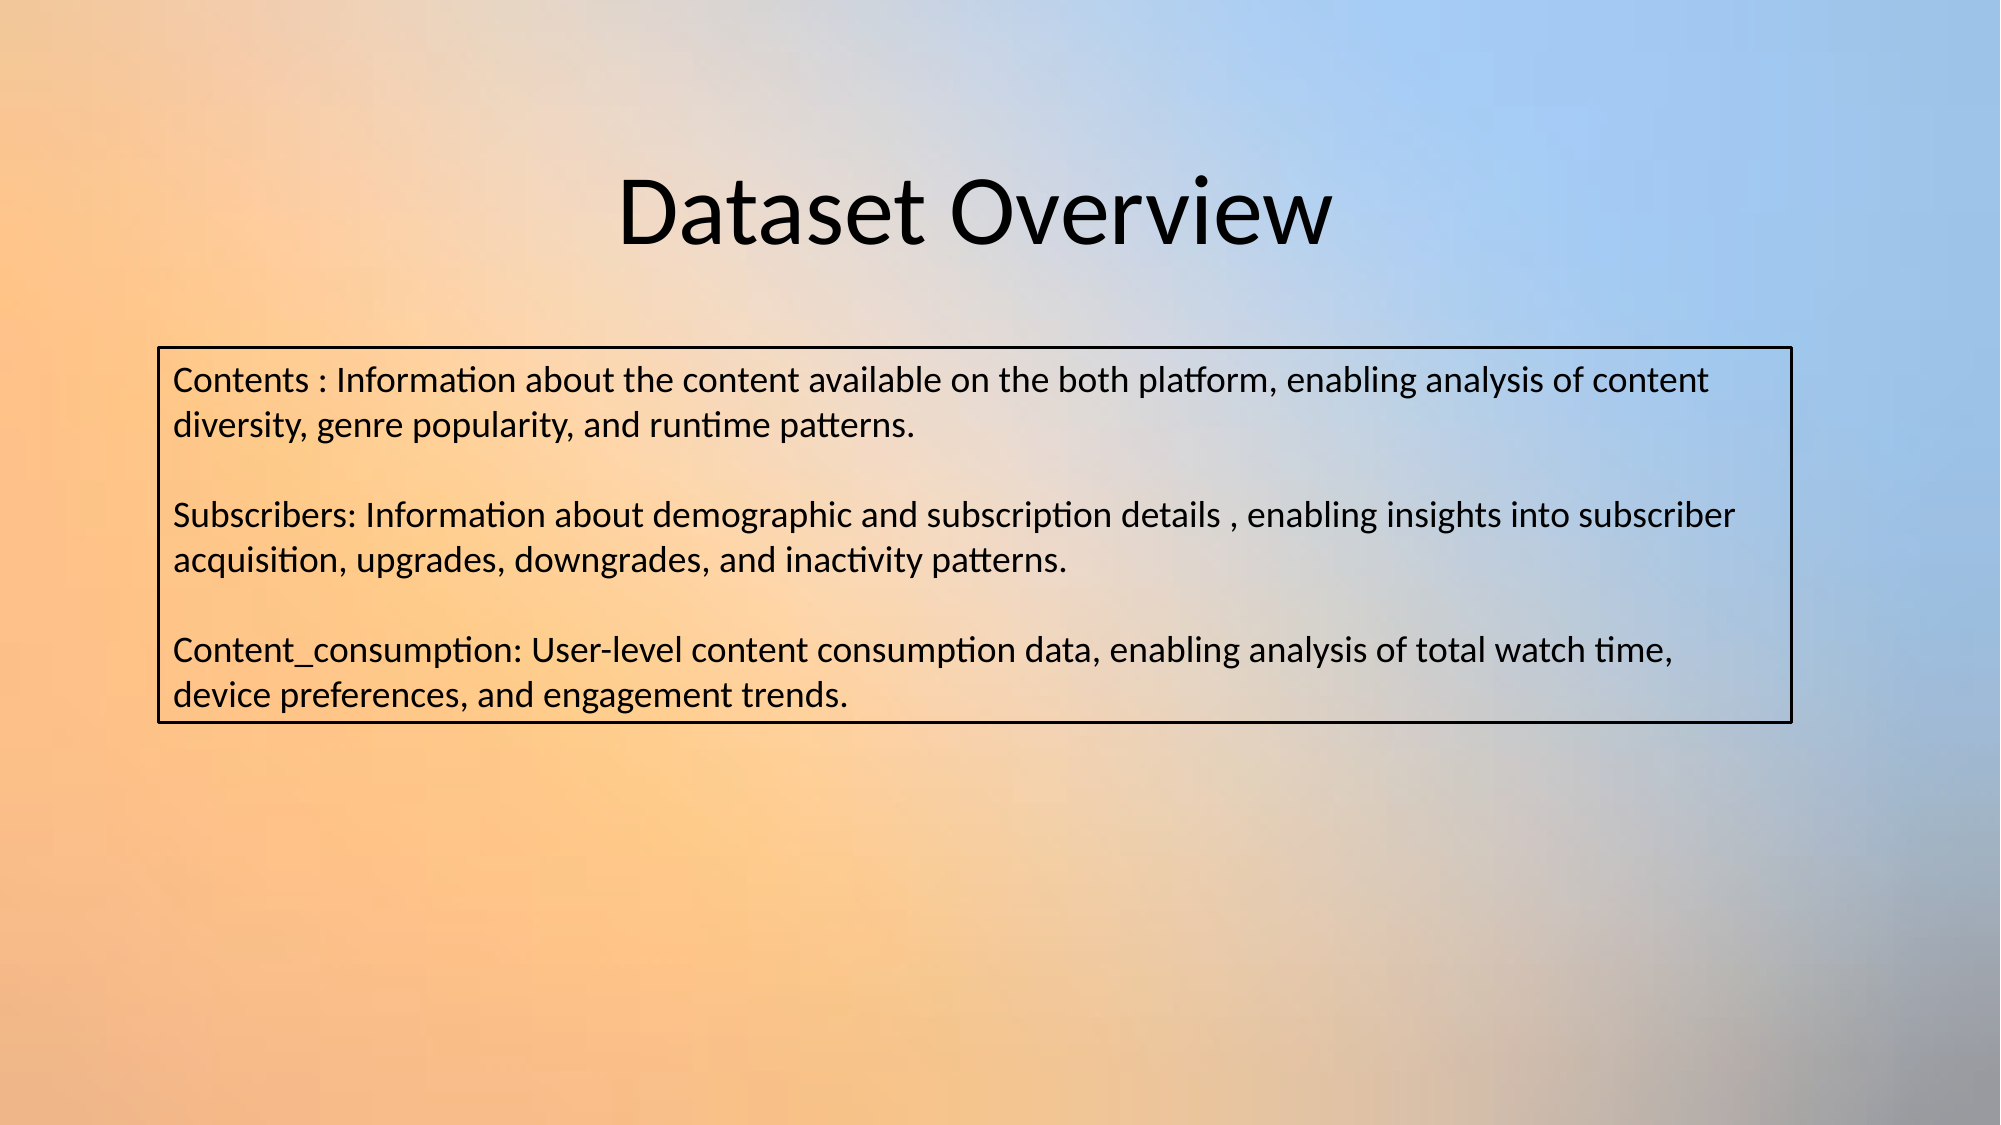

Dataset Overview
Contents : Information about the content available on the both platform, enabling analysis of content diversity, genre popularity, and runtime patterns.

Subscribers: Information about demographic and subscription details , enabling insights into subscriber acquisition, upgrades, downgrades, and inactivity patterns.
Content_consumption: User-level content consumption data, enabling analysis of total watch time, device preferences, and engagement trends.